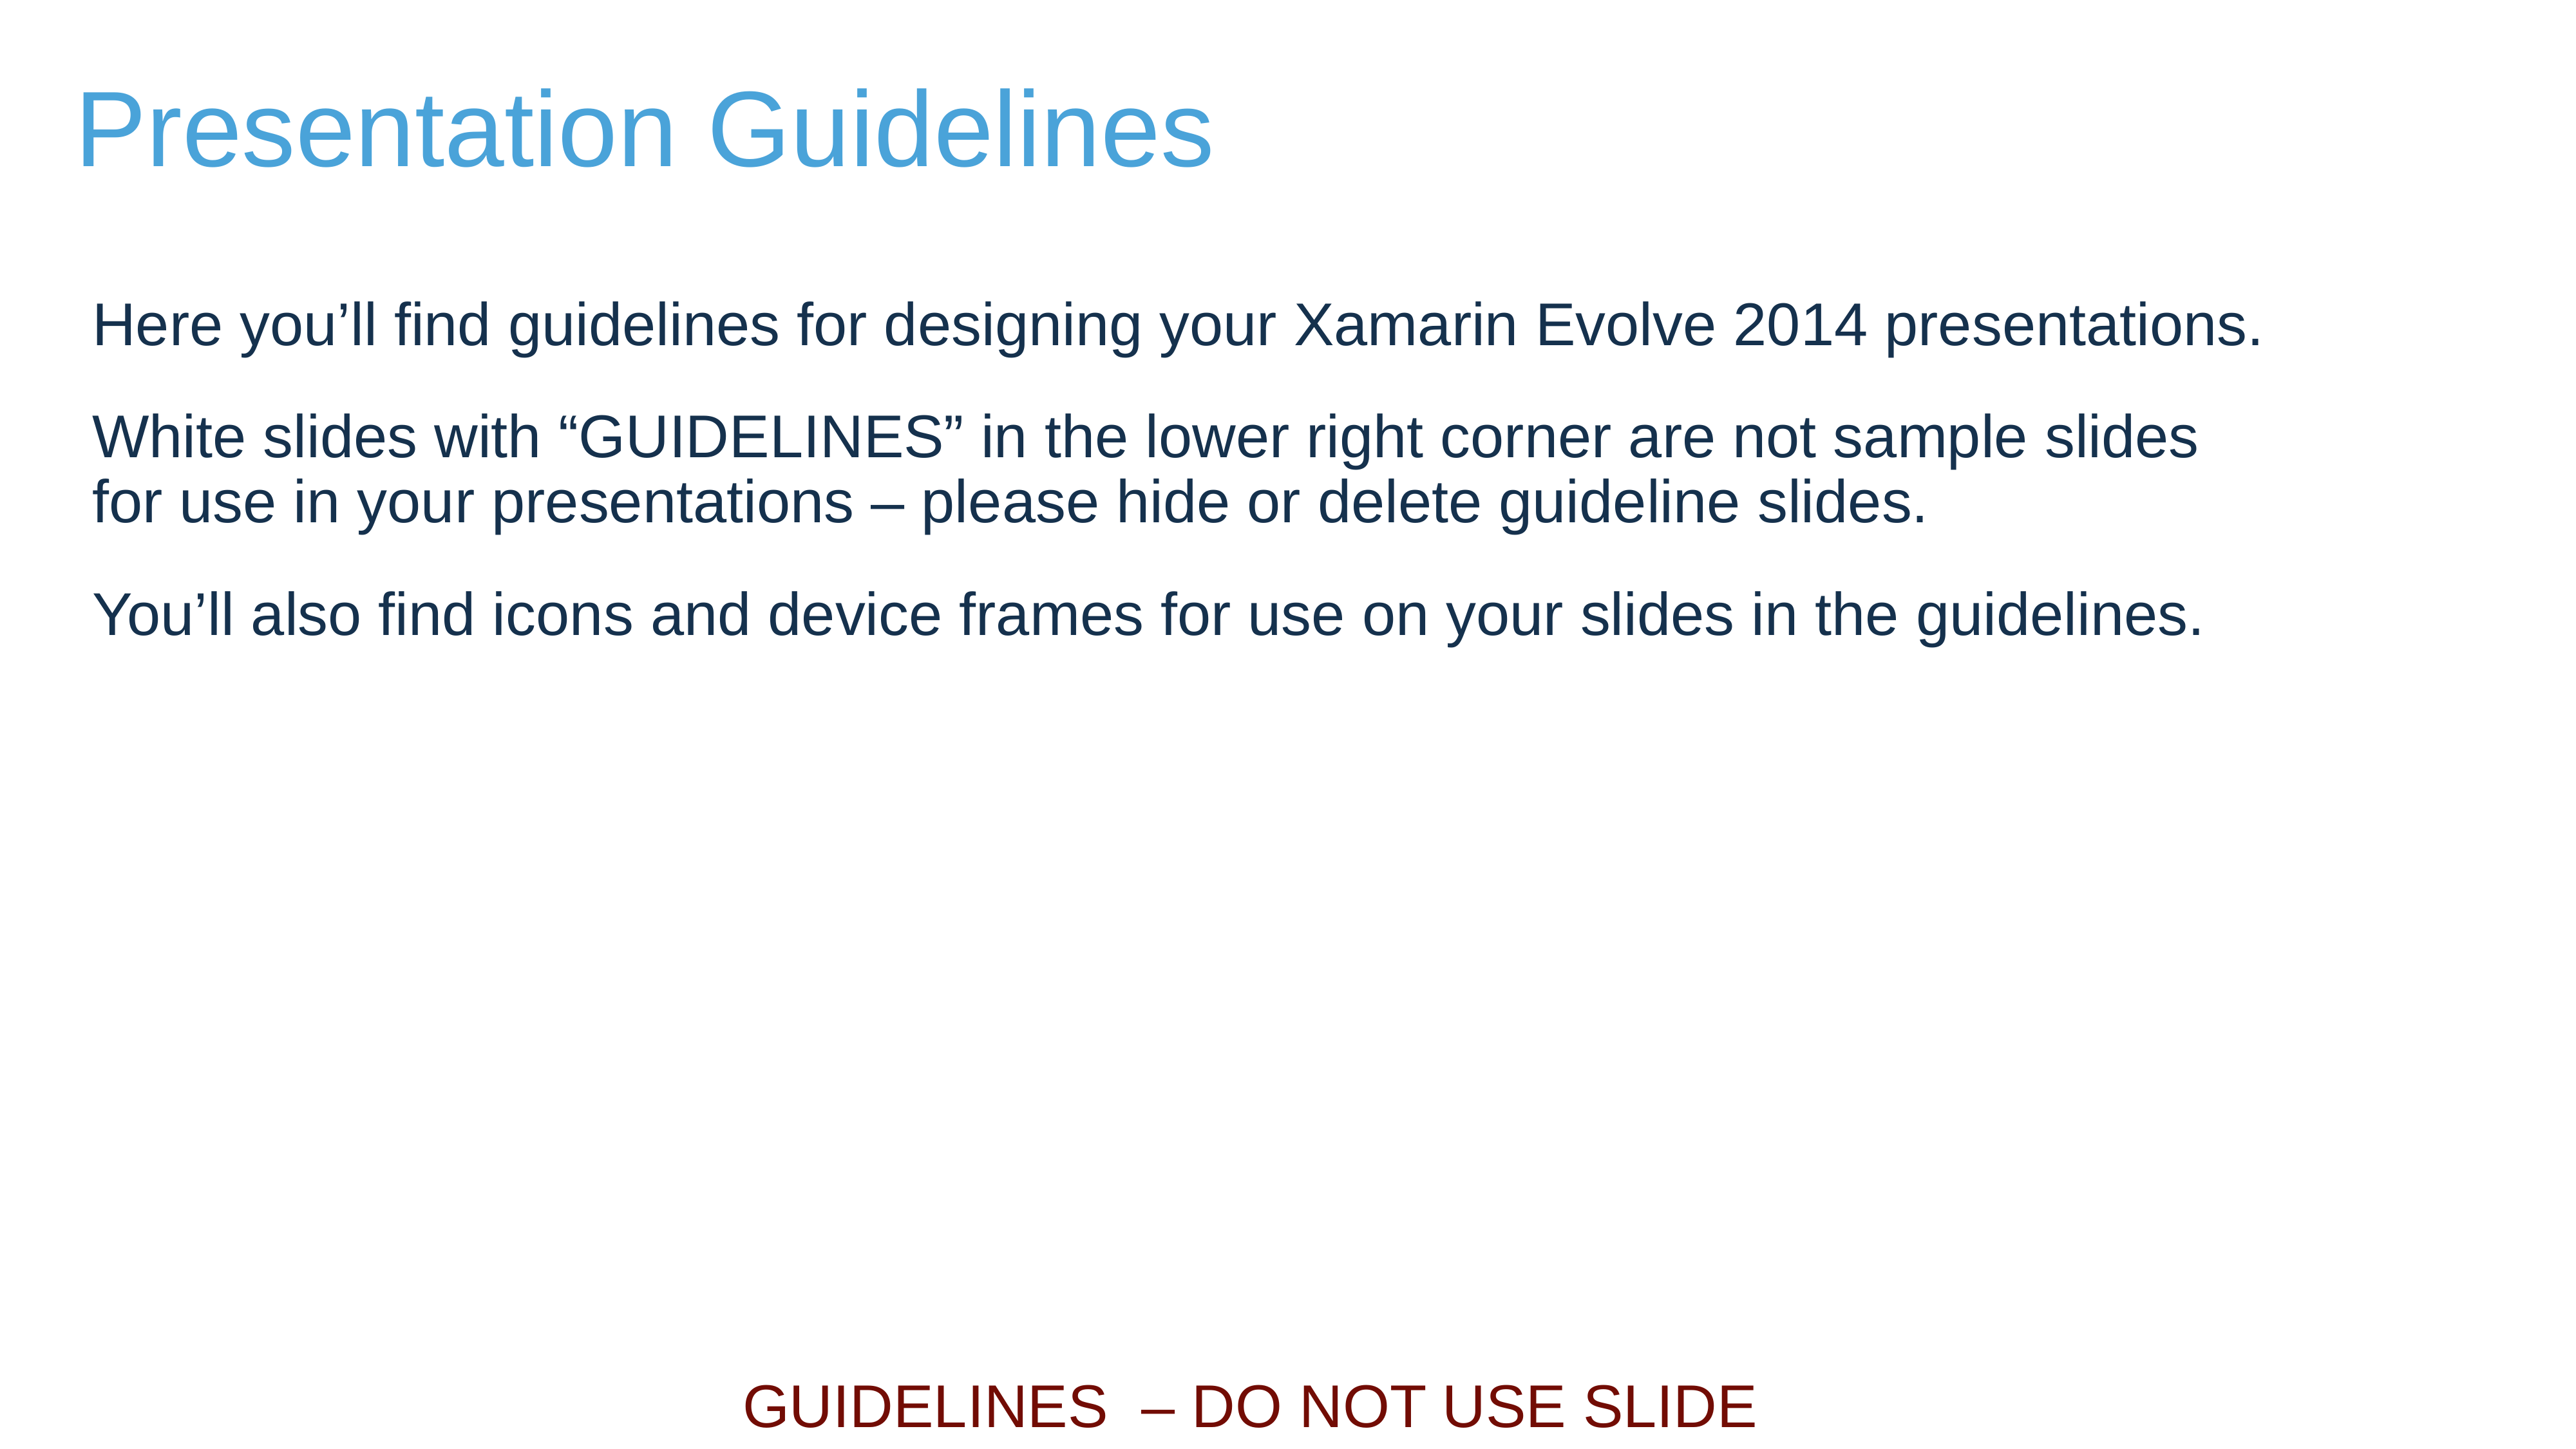

# Presentation Guidelines
Here you’ll find guidelines for designing your Xamarin Evolve 2014 presentations.
White slides with “GUIDELINES” in the lower right corner are not sample slides for use in your presentations – please hide or delete guideline slides.
You’ll also find icons and device frames for use on your slides in the guidelines.